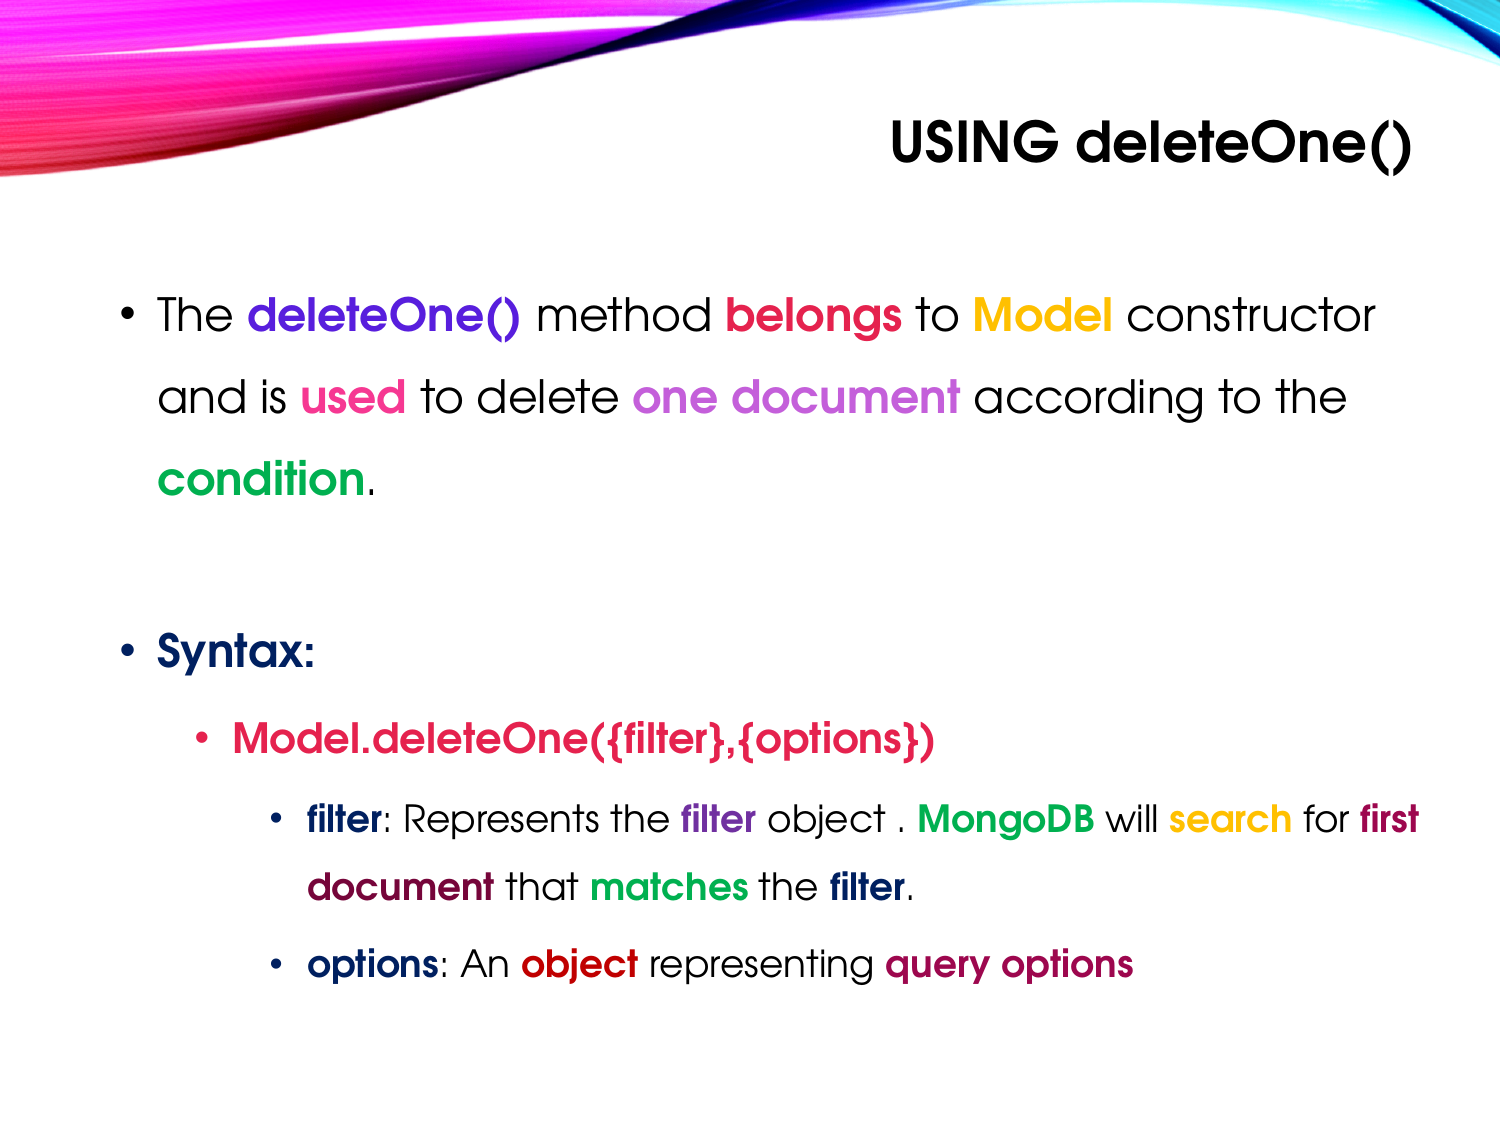

# Using deleteOne()
The deleteOne() method belongs to Model constructor and is used to delete one document according to the condition.

Syntax:
Model.deleteOne({filter},{options})
filter: Represents the filter object . MongoDB will search for first document that matches the filter.
options: An object representing query options